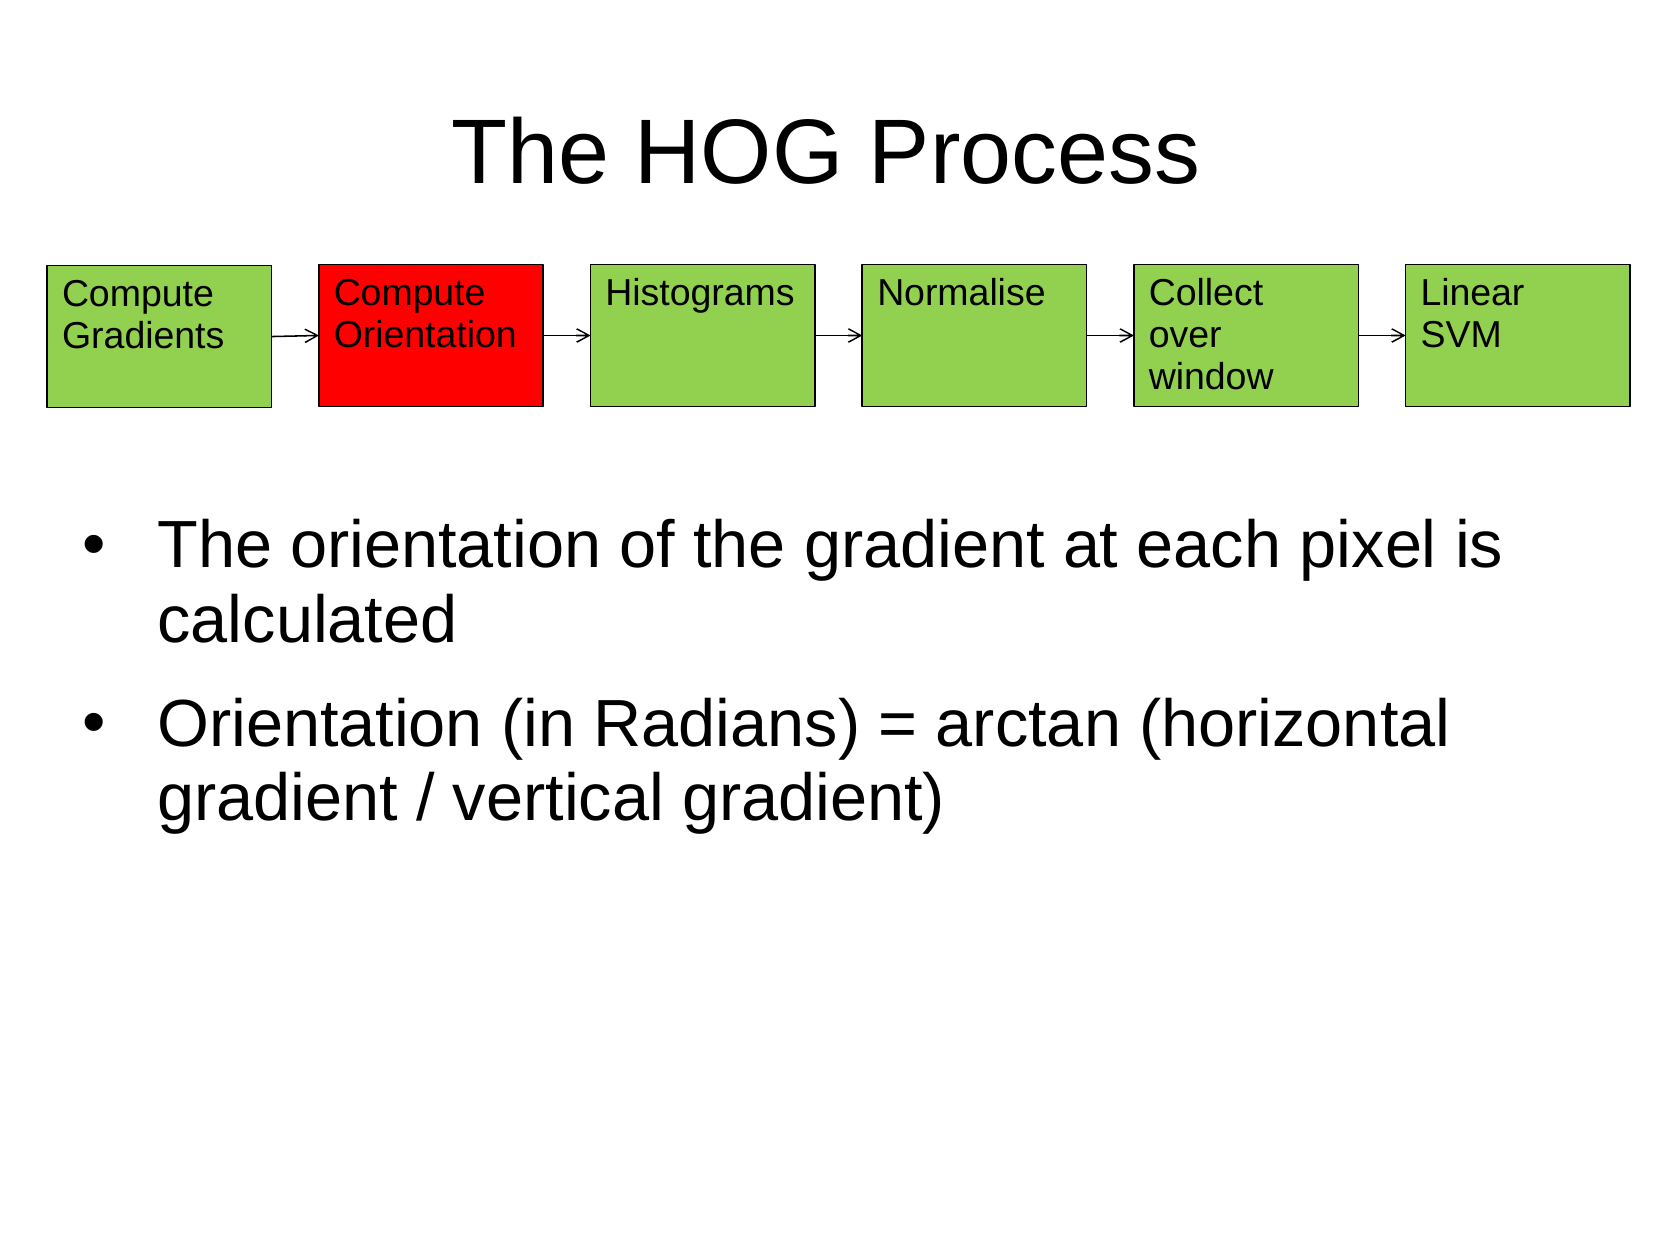

# The HOG Process
Compute Orientation
Histograms
Normalise
Collect over window
Linear SVM
Compute Gradients

The orientation of the gradient at each pixel is calculated
Orientation (in Radians) = arctan (horizontal gradient / vertical gradient)